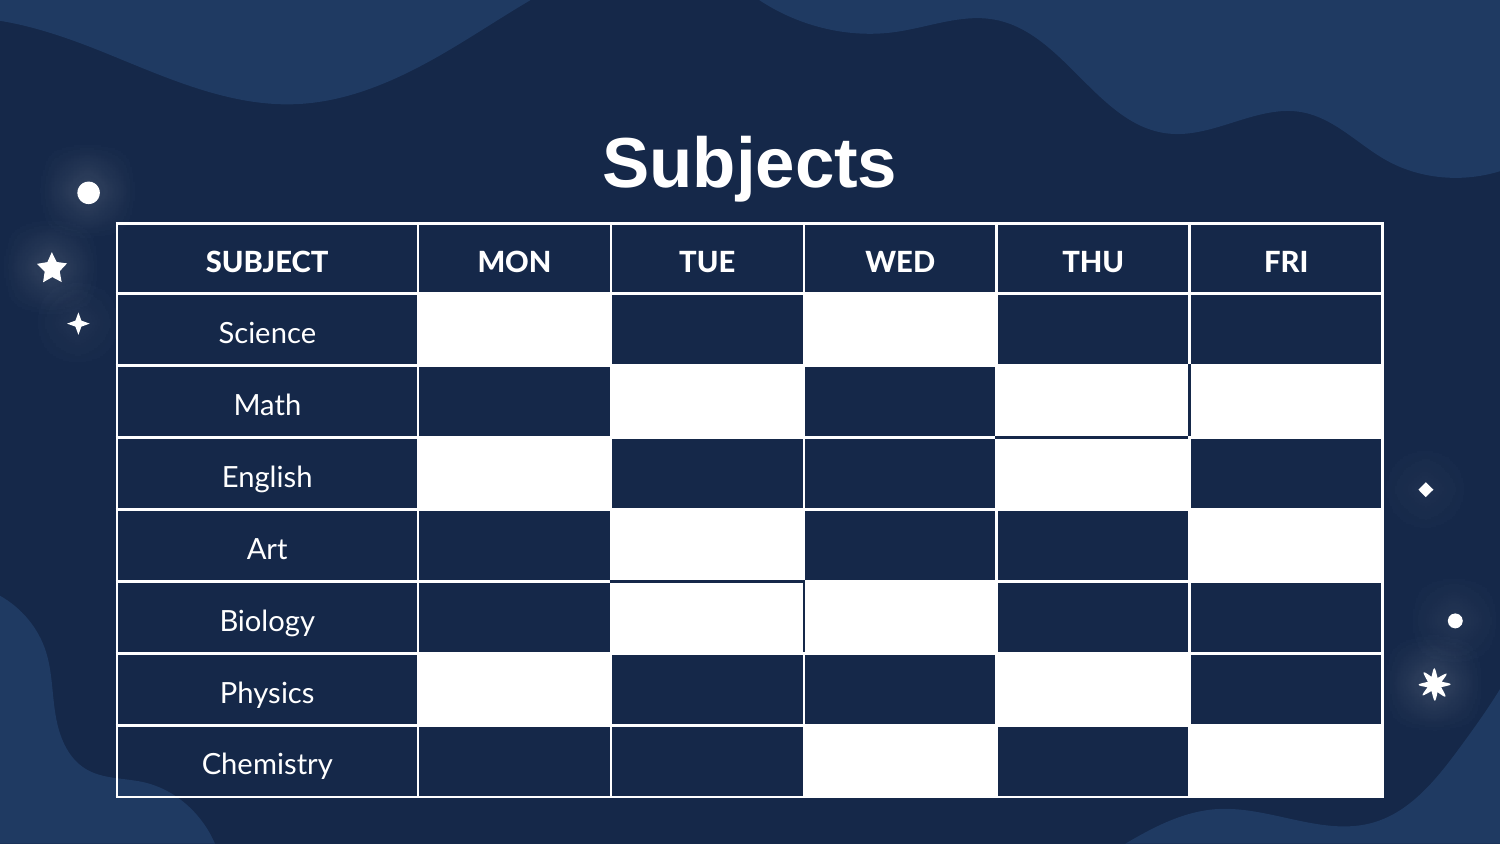

# Subjects

| SUBJECT | MON | TUE | WED | THU | FRI |
| --- | --- | --- | --- | --- | --- |
| Science |  |  |  |  |  |
| Math |  |  |  |  |  |
| English |  |  |  |  |  |
| Art |  |  |  |  |  |
| Biology |  |  |  |  |  |
| Physics |  |  |  |  |  |
| Chemistry |  |  |  |  |  |